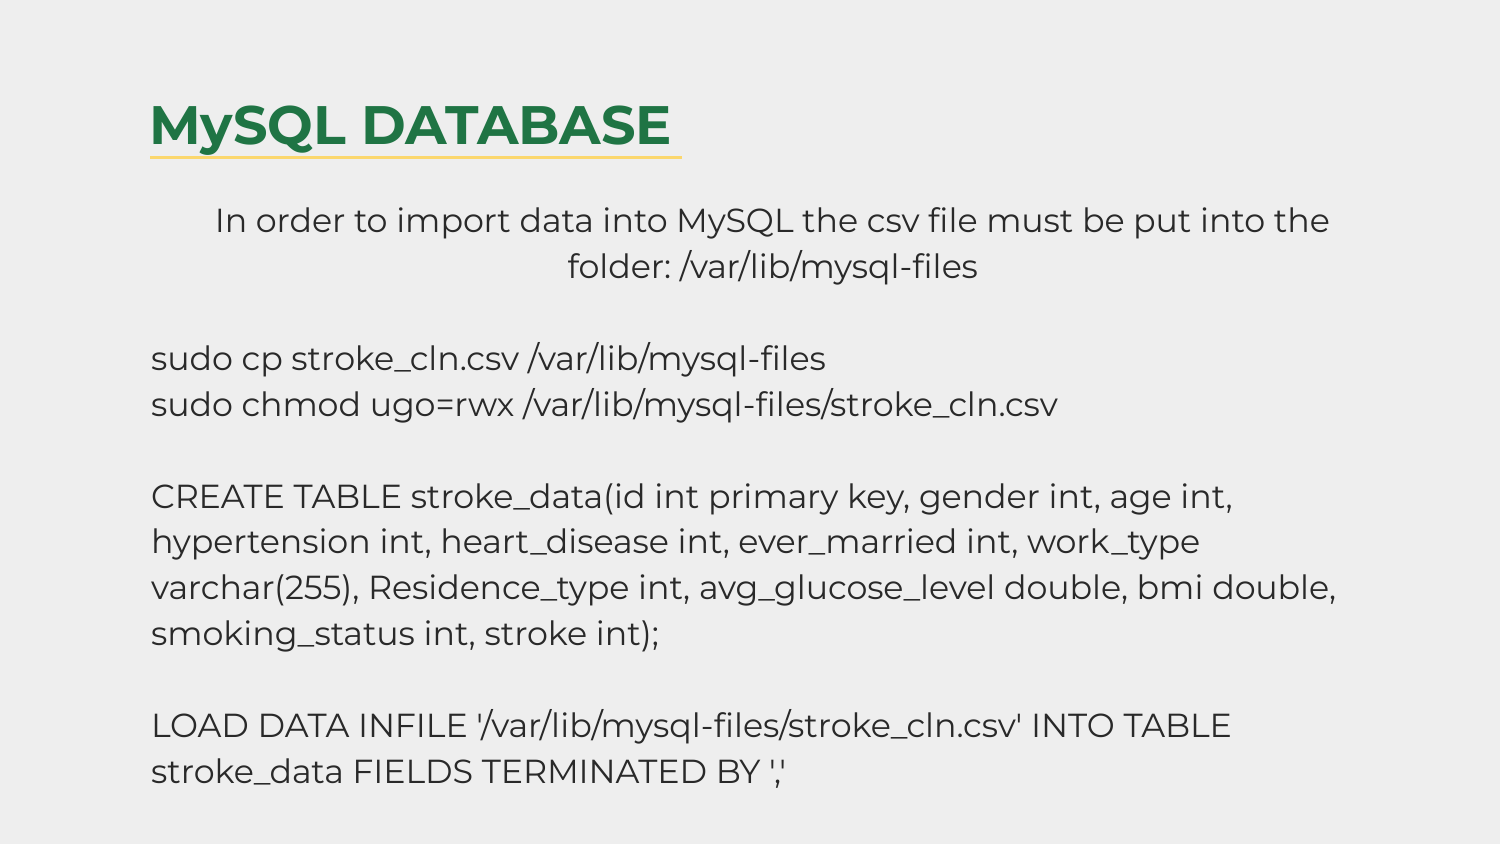

# MySQL DATABASE
In order to import data into MySQL the csv file must be put into the folder: /var/lib/mysql-files

sudo cp stroke_cln.csv /var/lib/mysql-files
sudo chmod ugo=rwx /var/lib/mysql-files/stroke_cln.csv

CREATE TABLE stroke_data(id int primary key, gender int, age int, hypertension int, heart_disease int, ever_married int, work_type varchar(255), Residence_type int, avg_glucose_level double, bmi double, smoking_status int, stroke int);

LOAD DATA INFILE '/var/lib/mysql-files/stroke_cln.csv' INTO TABLE stroke_data FIELDS TERMINATED BY ','